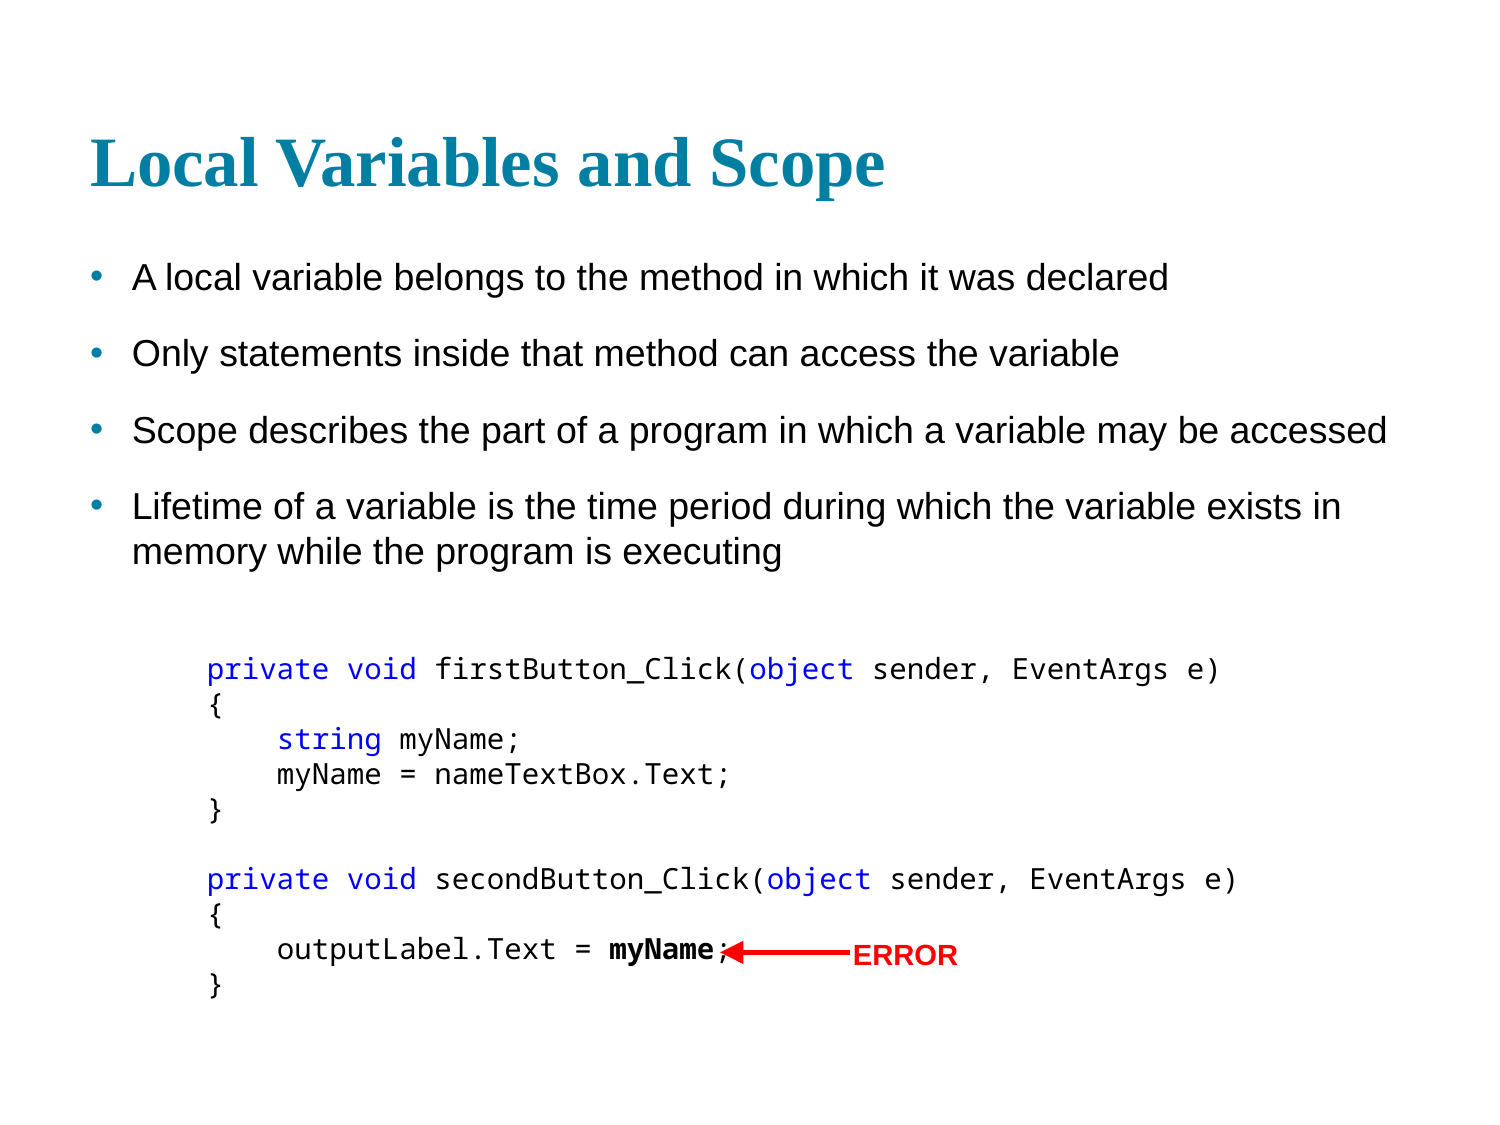

# Local Variables and Scope
A local variable belongs to the method in which it was declared
Only statements inside that method can access the variable
Scope describes the part of a program in which a variable may be accessed
Lifetime of a variable is the time period during which the variable exists in memory while the program is executing
private void firstButton_Click(object sender, EventArgs e)
{
    string myName;
    myName = nameTextBox.Text;
}

private void secondButton_Click(object sender, EventArgs e)
{
    outputLabel.Text = myName;
}
ERROR